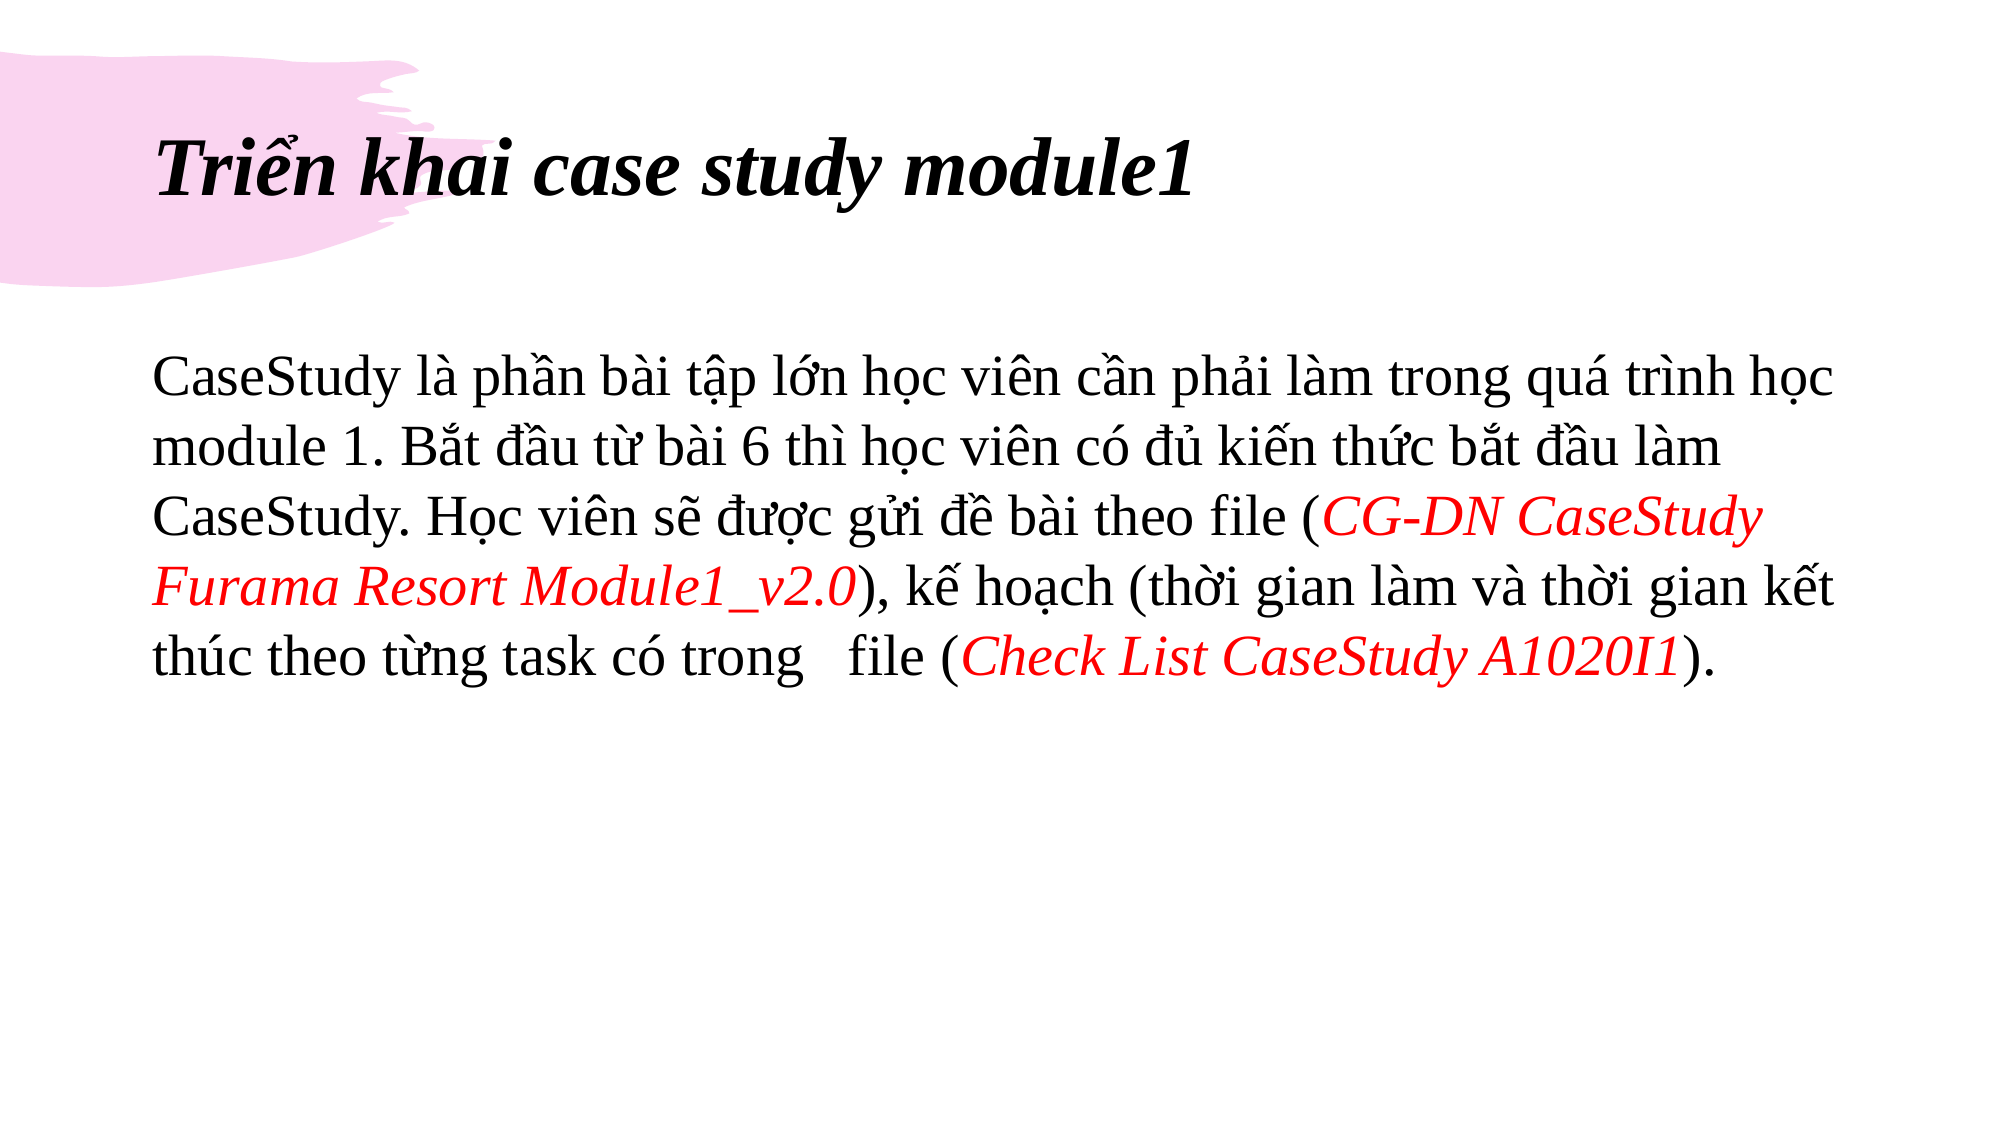

# Triển khai case study module1
CaseStudy là phần bài tập lớn học viên cần phải làm trong quá trình học module 1. Bắt đầu từ bài 6 thì học viên có đủ kiến thức bắt đầu làm CaseStudy. Học viên sẽ được gửi đề bài theo file (CG-DN CaseStudy Furama Resort Module1_v2.0), kế hoạch (thời gian làm và thời gian kết thúc theo từng task có trong   file (Check List CaseStudy A1020I1).